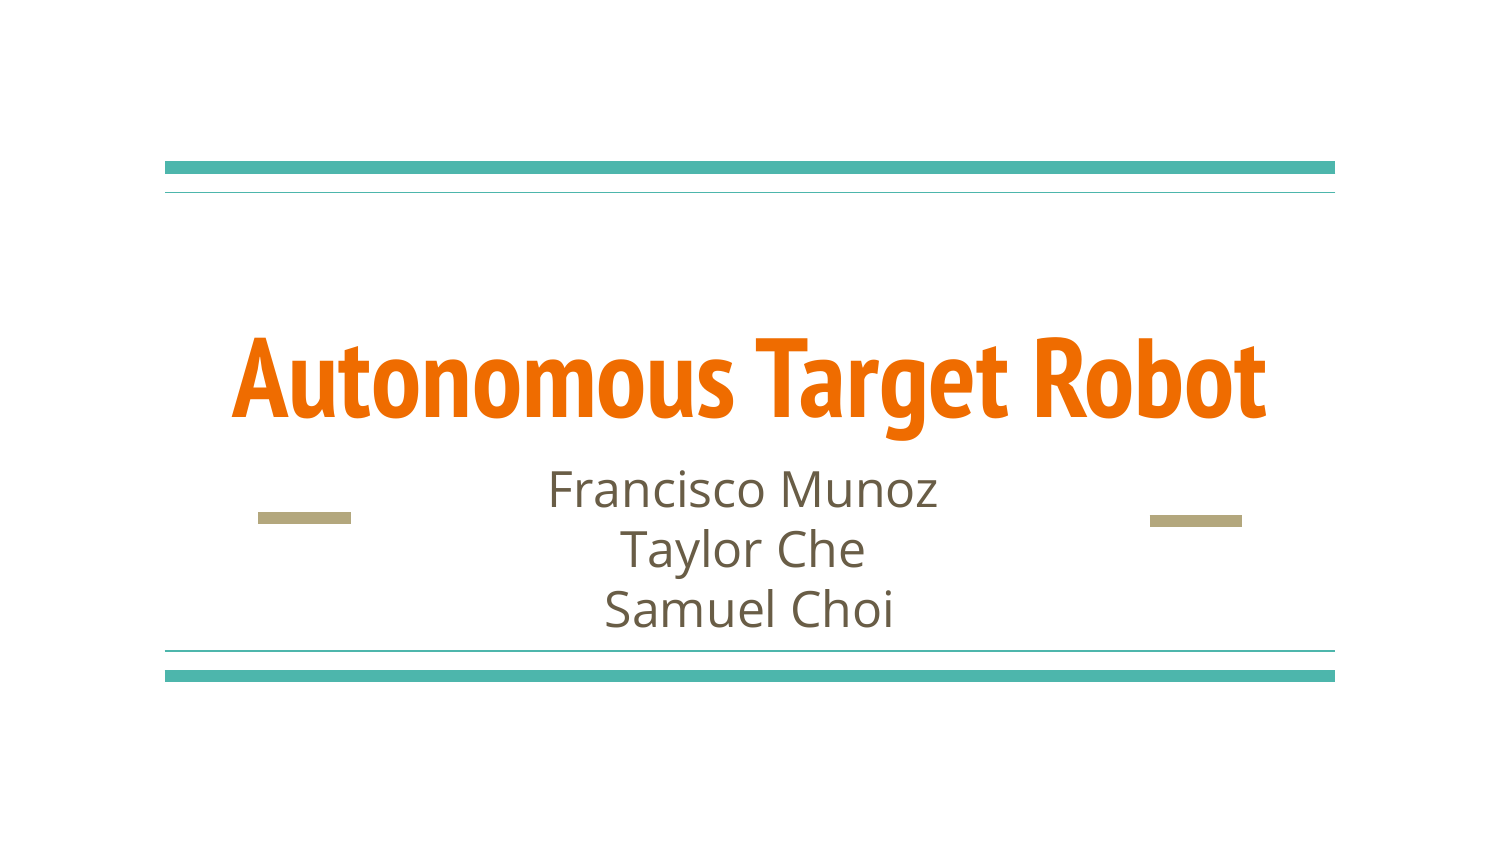

# Autonomous Target Robot
Francisco Munoz
Taylor Che
Samuel Choi